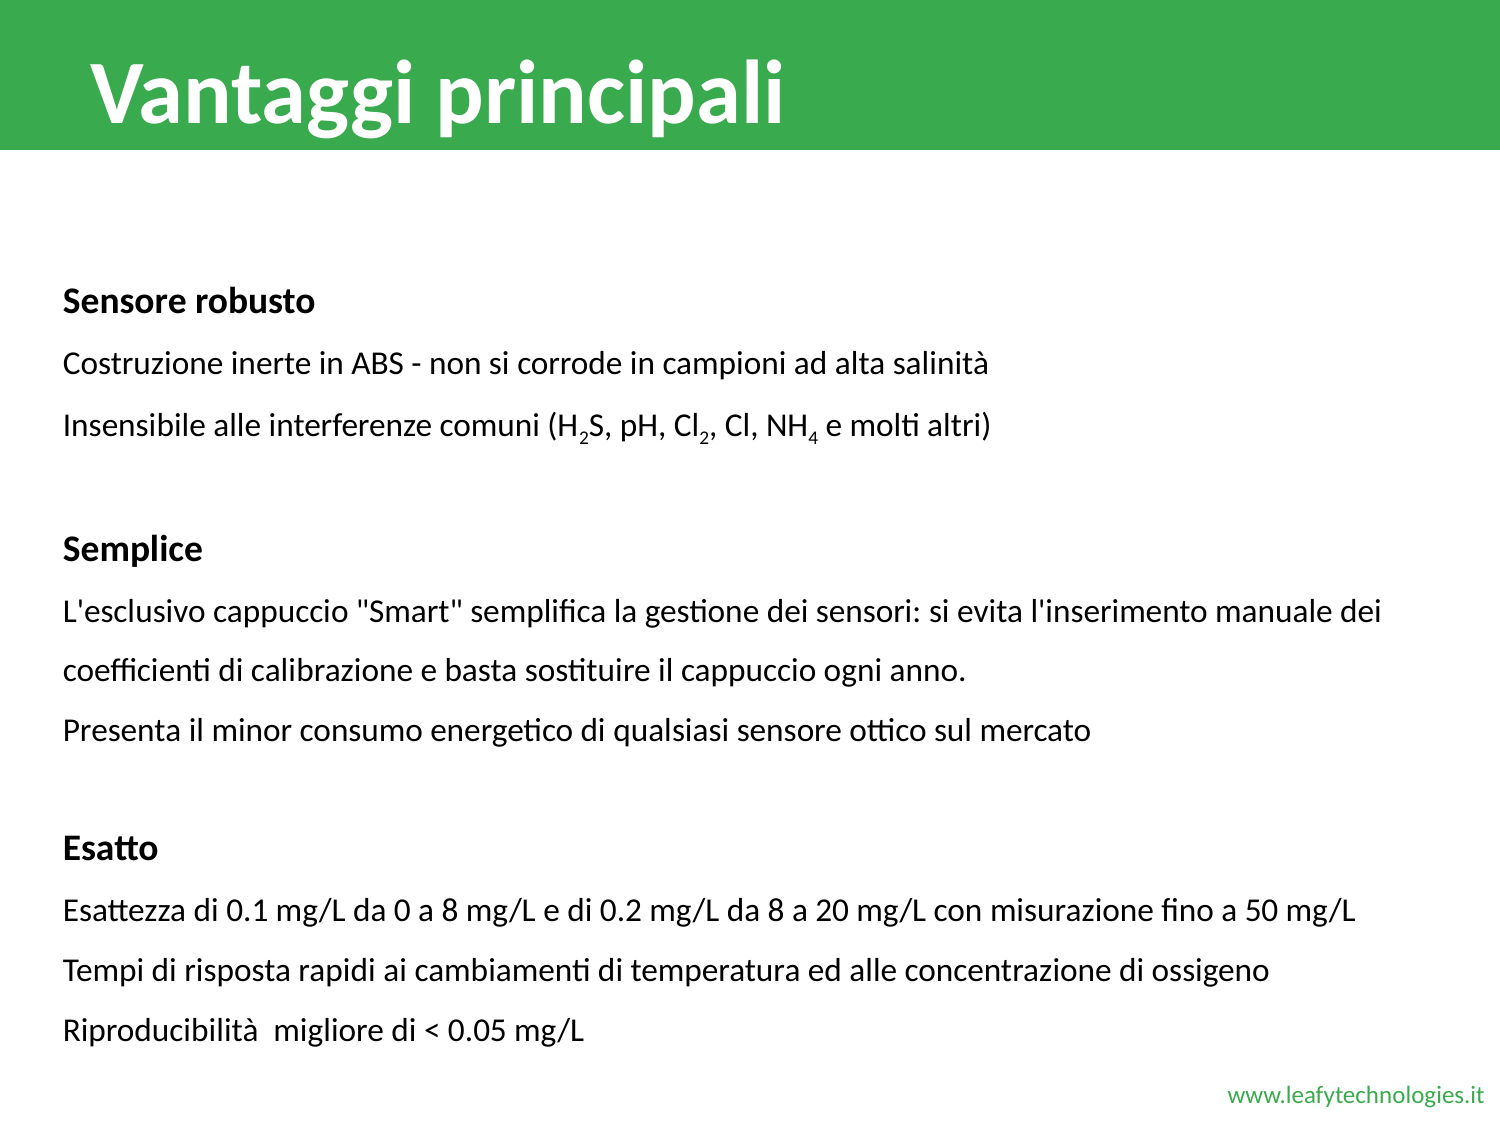

# Vantaggi principali
Sensore robusto
Costruzione inerte in ABS - non si corrode in campioni ad alta salinità
Insensibile alle interferenze comuni (H2S, pH, Cl2, Cl, NH4 e molti altri)

Semplice
L'esclusivo cappuccio "Smart" semplifica la gestione dei sensori: si evita l'inserimento manuale dei coefficienti di calibrazione e basta sostituire il cappuccio ogni anno.
Presenta il minor consumo energetico di qualsiasi sensore ottico sul mercato

Esatto
Esattezza di 0.1 mg/L da 0 a 8 mg/L e di 0.2 mg/L da 8 a 20 mg/L con misurazione fino a 50 mg/L
Tempi di risposta rapidi ai cambiamenti di temperatura ed alle concentrazione di ossigeno
Riproducibilità  migliore di < 0.05 mg/L